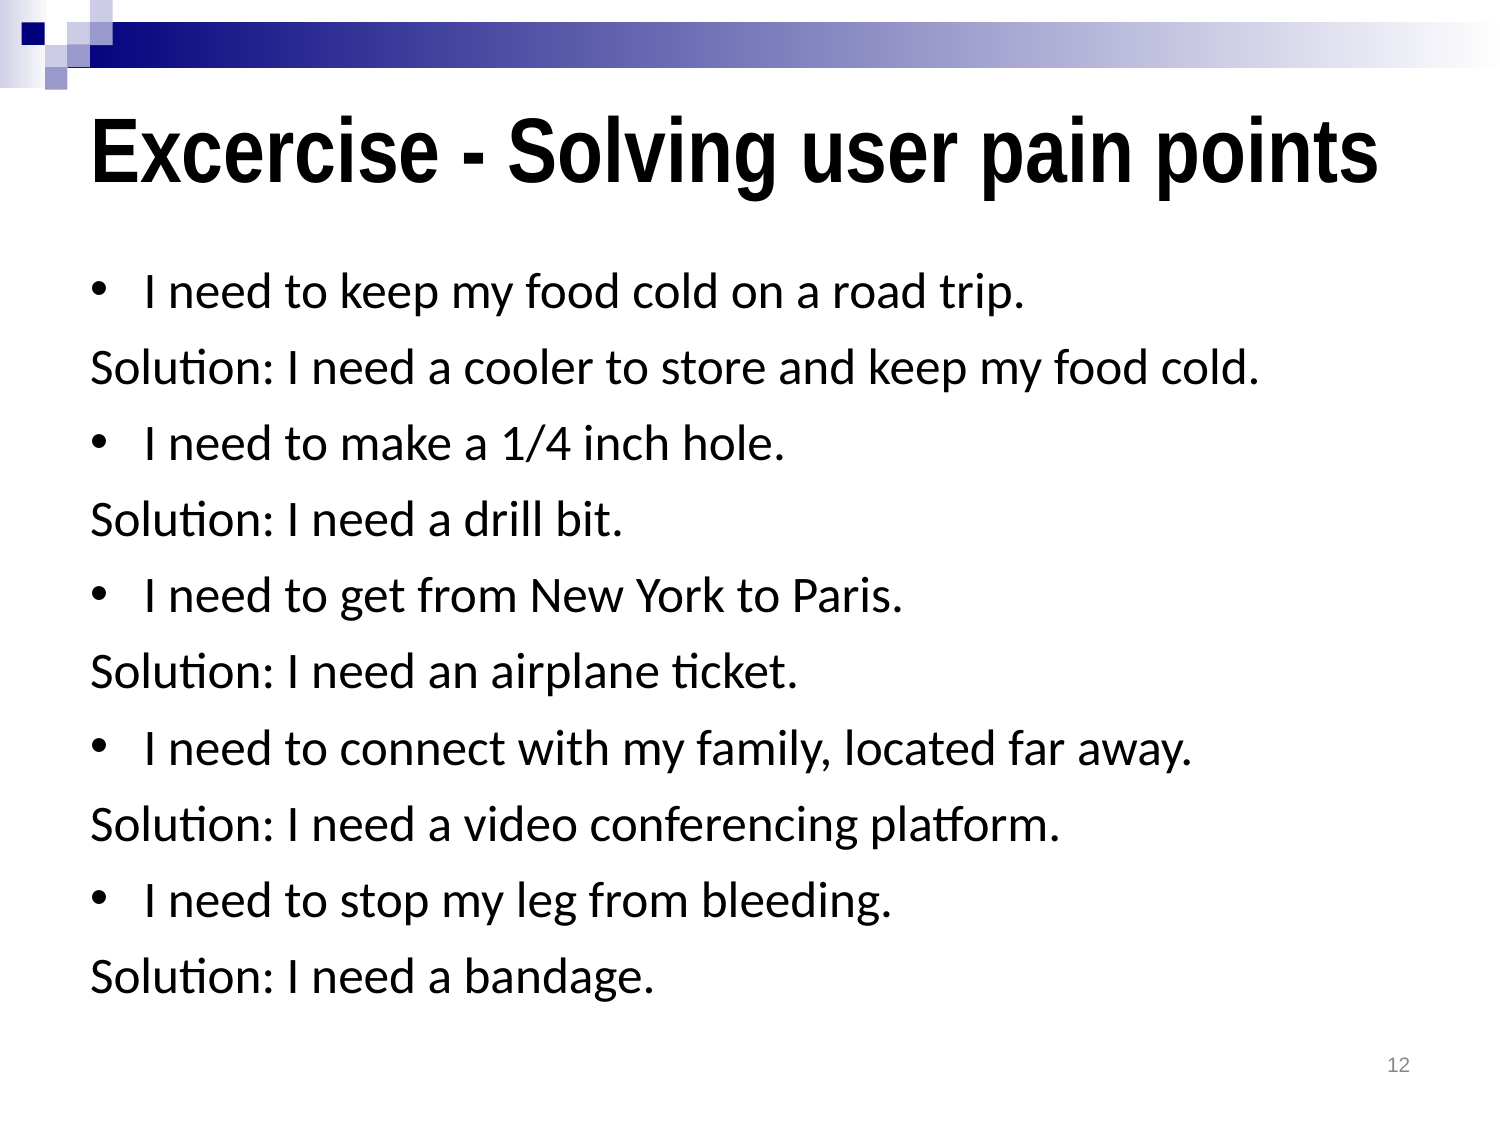

# Excercise - Solving user pain points
I need to keep my food cold on a road trip.
Solution: I need a cooler to store and keep my food cold.
I need to make a 1/4 inch hole.
Solution: I need a drill bit.
I need to get from New York to Paris.
Solution: I need an airplane ticket.
I need to connect with my family, located far away.
Solution: I need a video conferencing platform.
I need to stop my leg from bleeding.
Solution: I need a bandage.

12